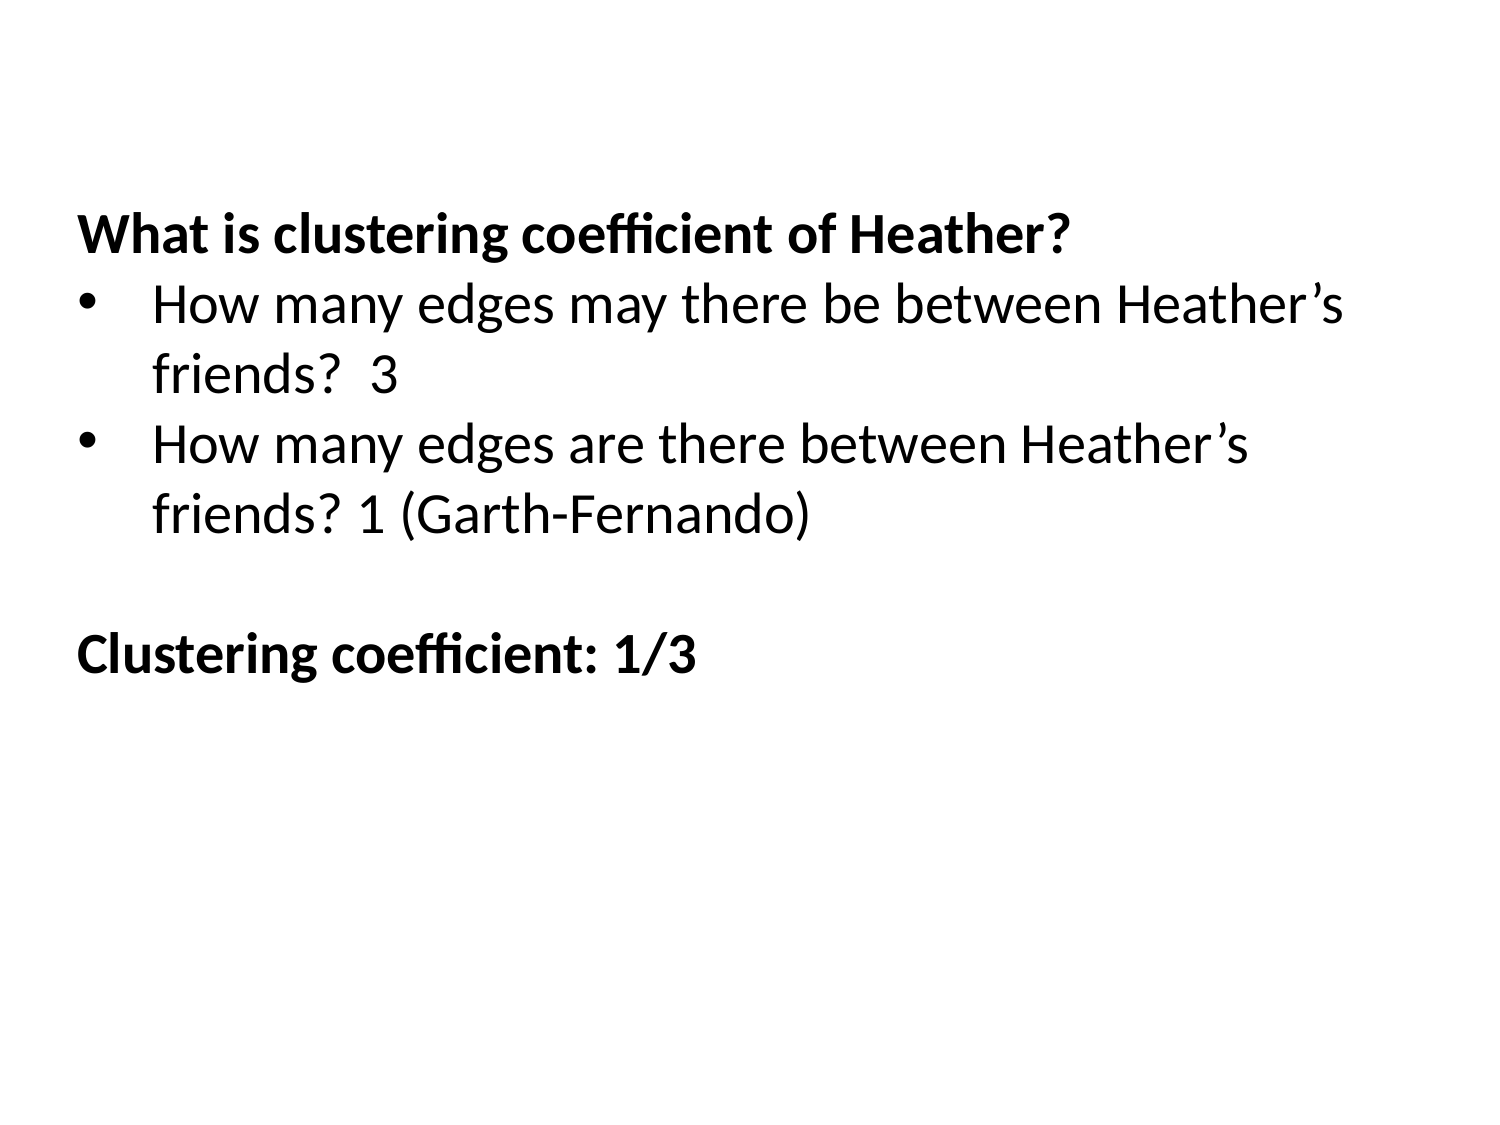

What is clustering coefficient of Heather?
How many edges may there be between Heather’s friends?  3
How many edges are there between Heather’s friends? 1 (Garth-Fernando)

Clustering coefficient: 1/3